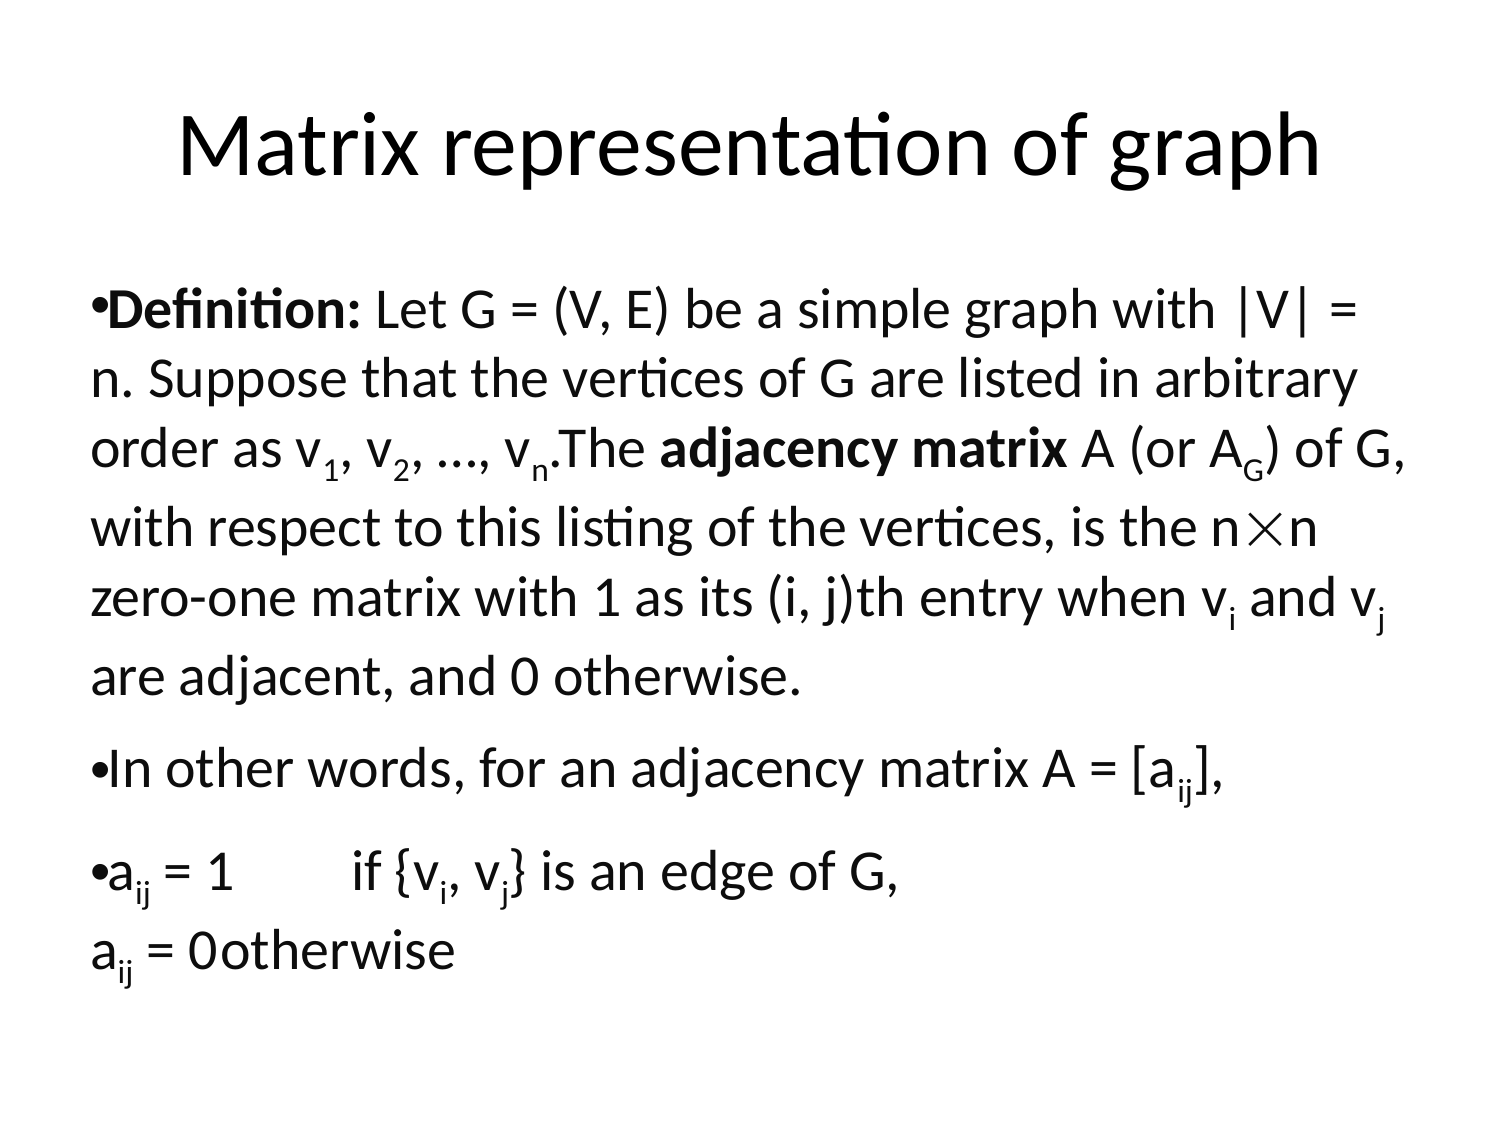

# Matrix representation of graph
Definition: Let G = (V, E) be a simple graph with |V| = n. Suppose that the vertices of G are listed in arbitrary order as v1, v2, …, vn.The adjacency matrix A (or AG) of G, with respect to this listing of the vertices, is the n×n zero-one matrix with 1 as its (i, j)th entry when vi and vj are adjacent, and 0 otherwise.
In other words, for an adjacency matrix A = [aij],
aij = 1 	if {vi, vj} is an edge of G,
aij = 0	otherwise